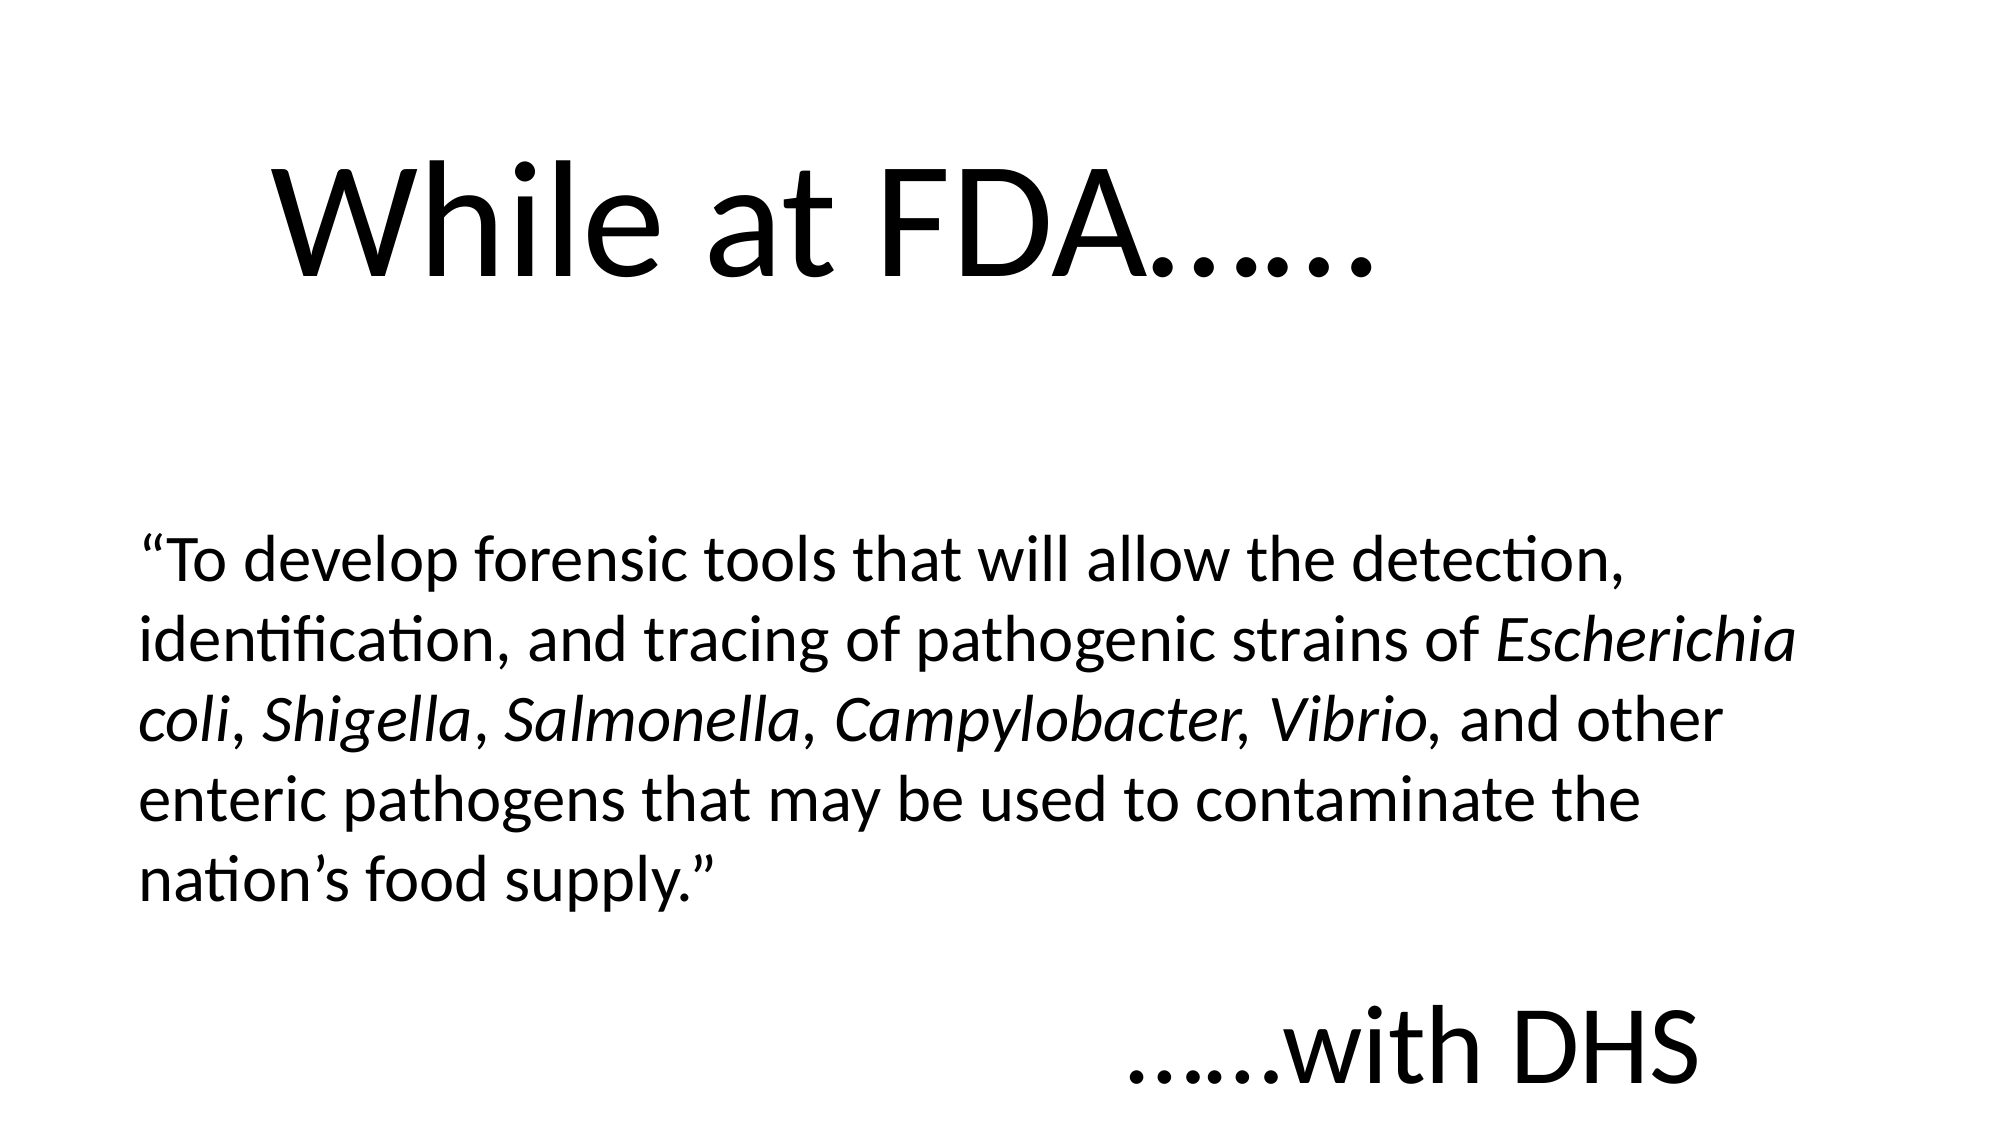

While at FDA……
“To develop forensic tools that will allow the detection, identification, and tracing of pathogenic strains of Escherichia coli, Shigella, Salmonella, Campylobacter, Vibrio, and other enteric pathogens that may be used to contaminate the nation’s food supply.”
……with DHS